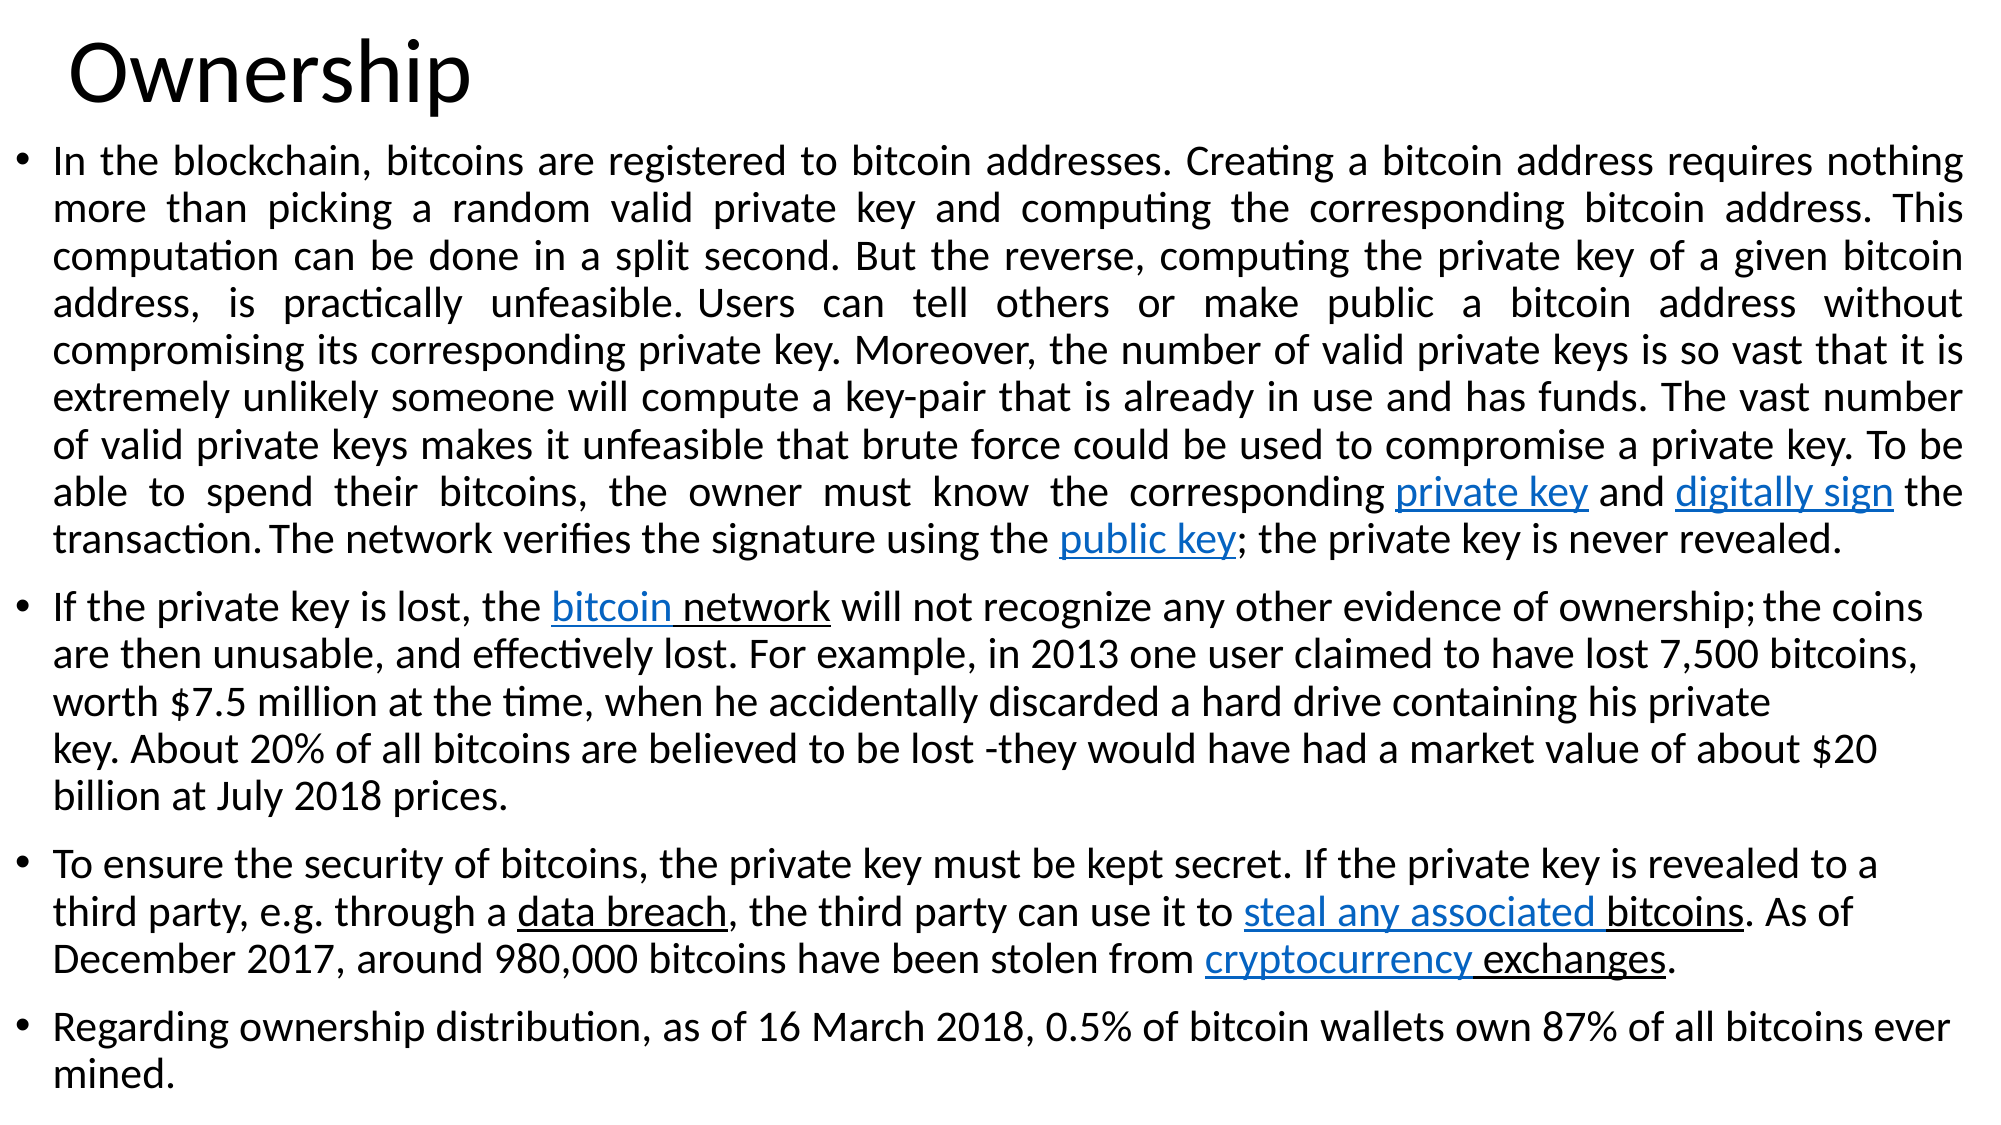

# Ownership
In the blockchain, bitcoins are registered to bitcoin addresses. Creating a bitcoin address requires nothing more than picking a random valid private key and computing the corresponding bitcoin address. This computation can be done in a split second. But the reverse, computing the private key of a given bitcoin address, is practically unfeasible.  Users can tell others or make public a bitcoin address without compromising its corresponding private key. Moreover, the number of valid private keys is so vast that it is extremely unlikely someone will compute a key-pair that is already in use and has funds. The vast number of valid private keys makes it unfeasible that brute force could be used to compromise a private key. To be able to spend their bitcoins, the owner must know the corresponding private key and digitally sign the transaction. The network verifies the signature using the public key; the private key is never revealed.
If the private key is lost, the bitcoin network will not recognize any other evidence of ownership; the coins are then unusable, and effectively lost. For example, in 2013 one user claimed to have lost 7,500 bitcoins, worth $7.5 million at the time, when he accidentally discarded a hard drive containing his private key. About 20% of all bitcoins are believed to be lost -they would have had a market value of about $20 billion at July 2018 prices.
To ensure the security of bitcoins, the private key must be kept secret. If the private key is revealed to a third party, e.g. through a data breach, the third party can use it to steal any associated bitcoins. As of December 2017, around 980,000 bitcoins have been stolen from cryptocurrency exchanges.
Regarding ownership distribution, as of 16 March 2018, 0.5% of bitcoin wallets own 87% of all bitcoins ever mined.